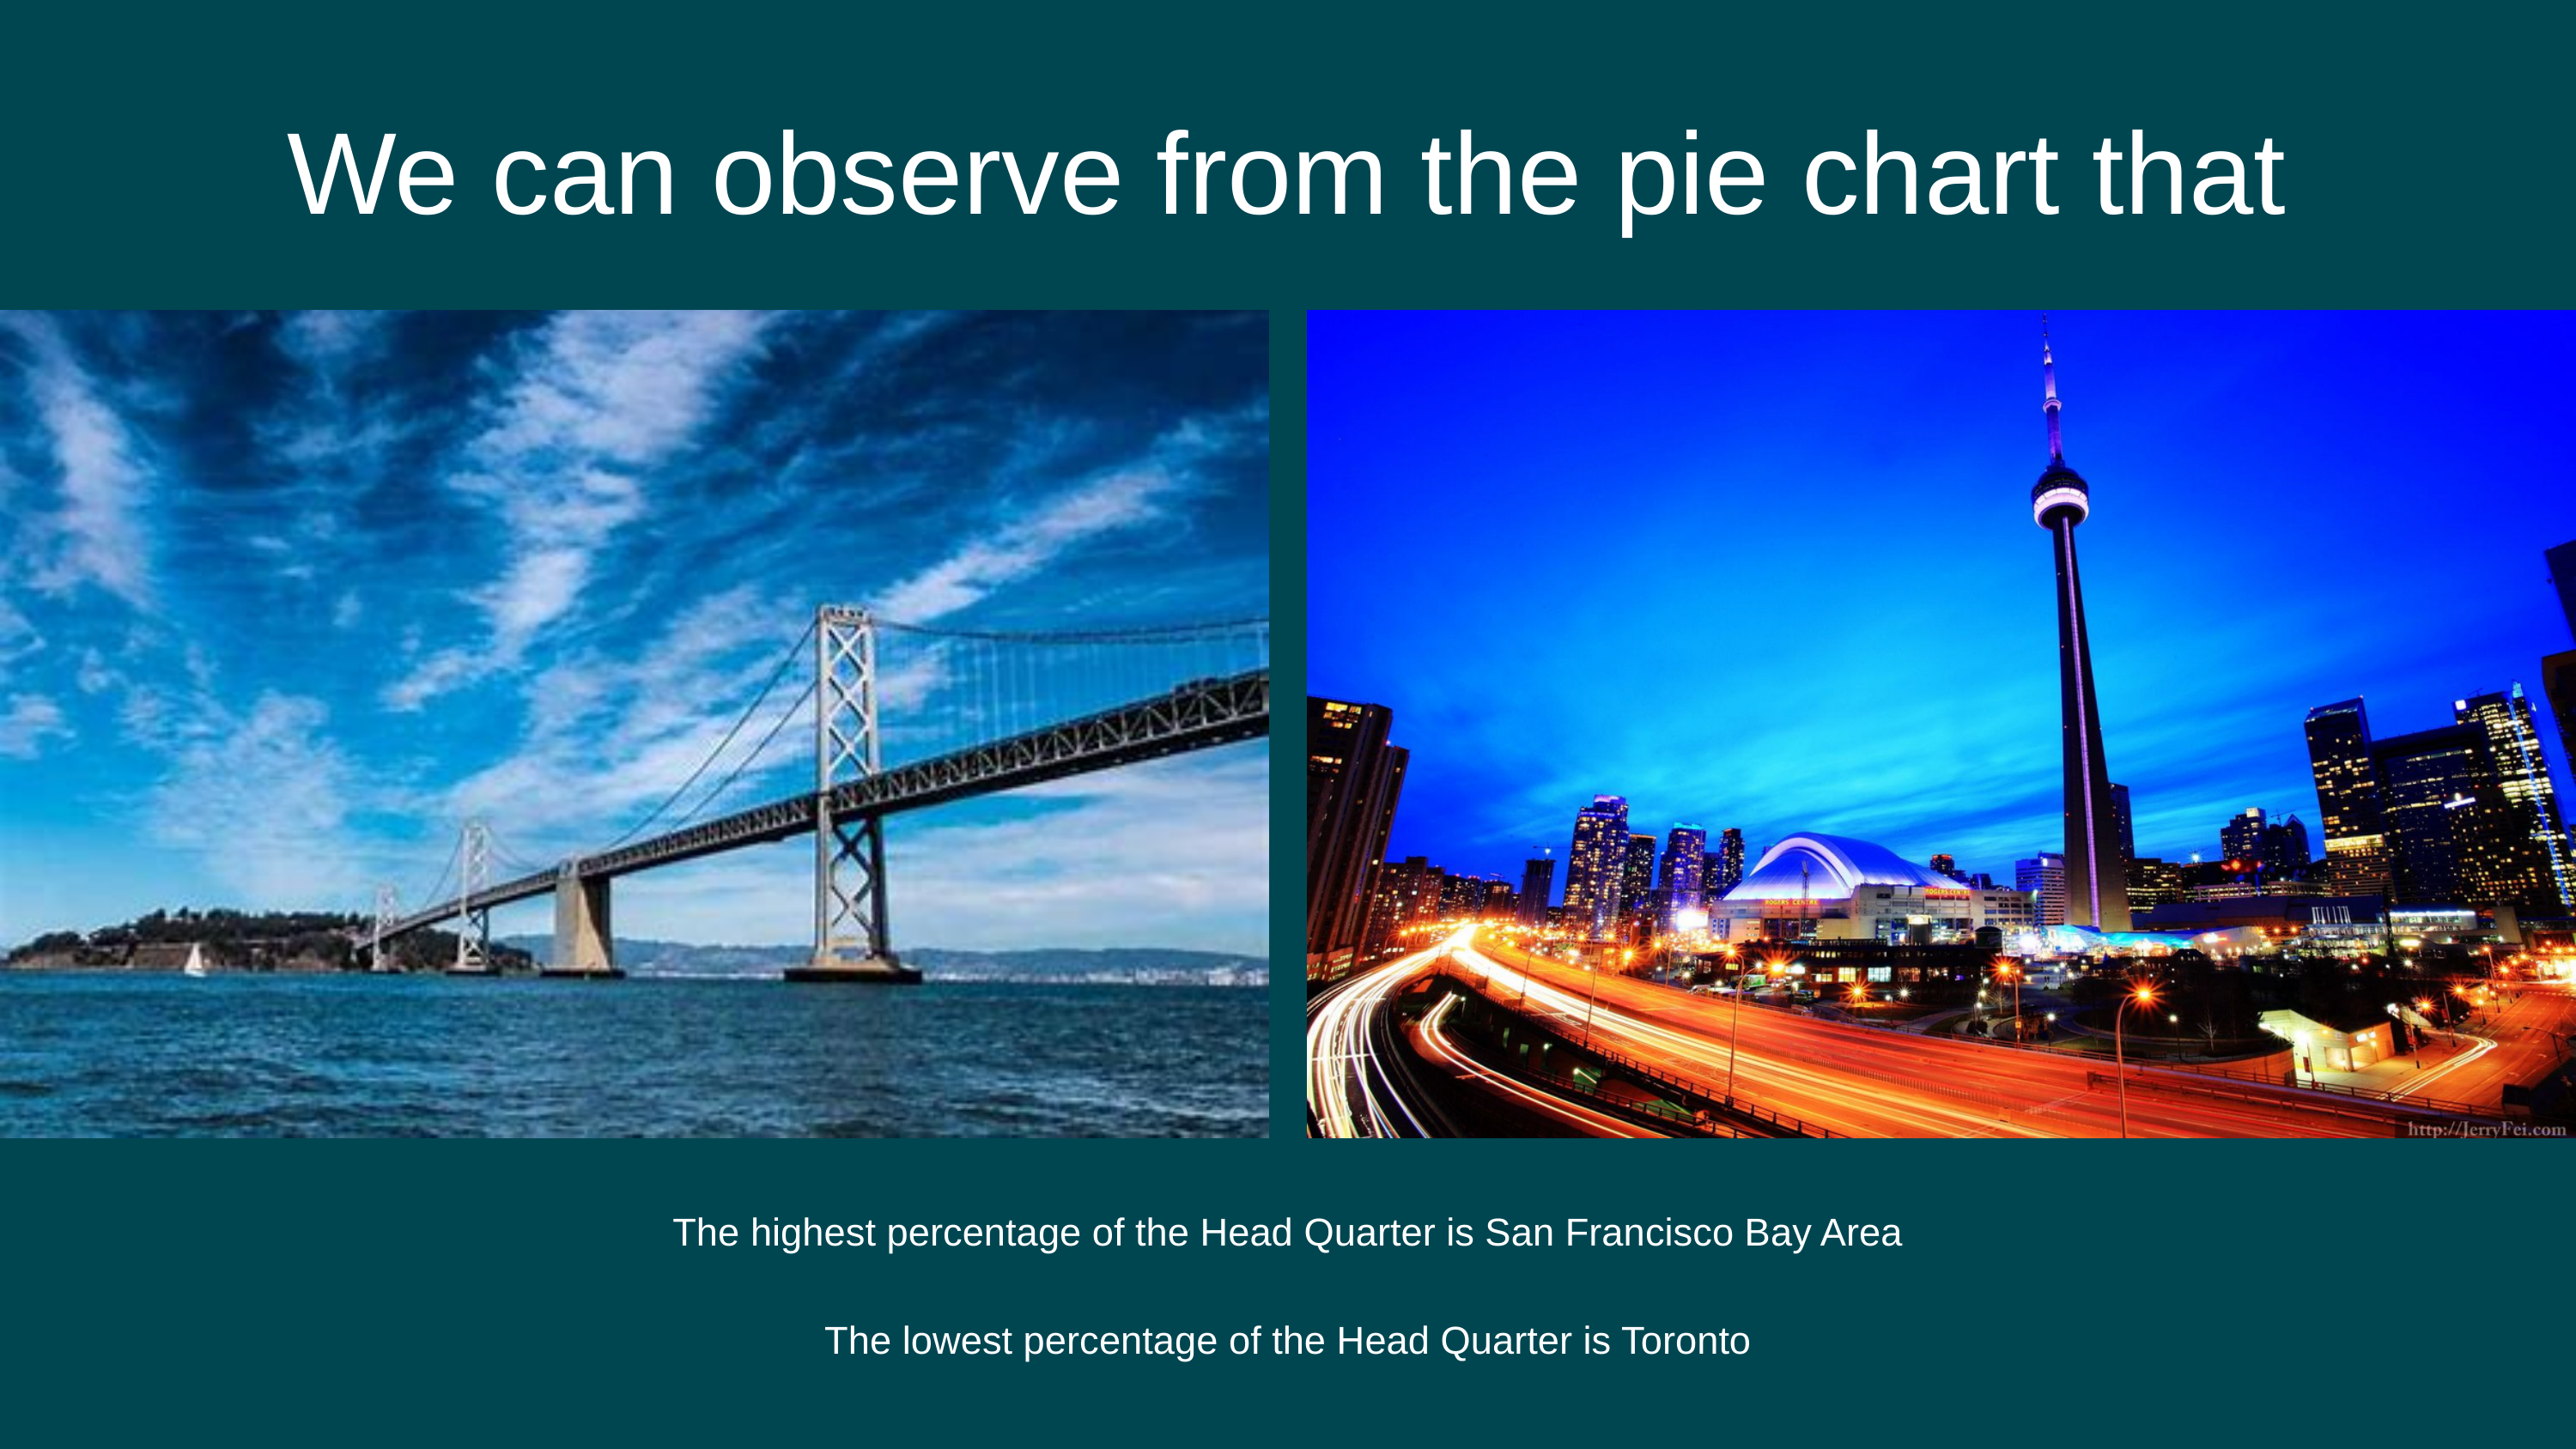

We can observe from the pie chart that

The highest percentage of the Head Quarter is San Francisco Bay Area

The lowest percentage of the Head Quarter is Toronto